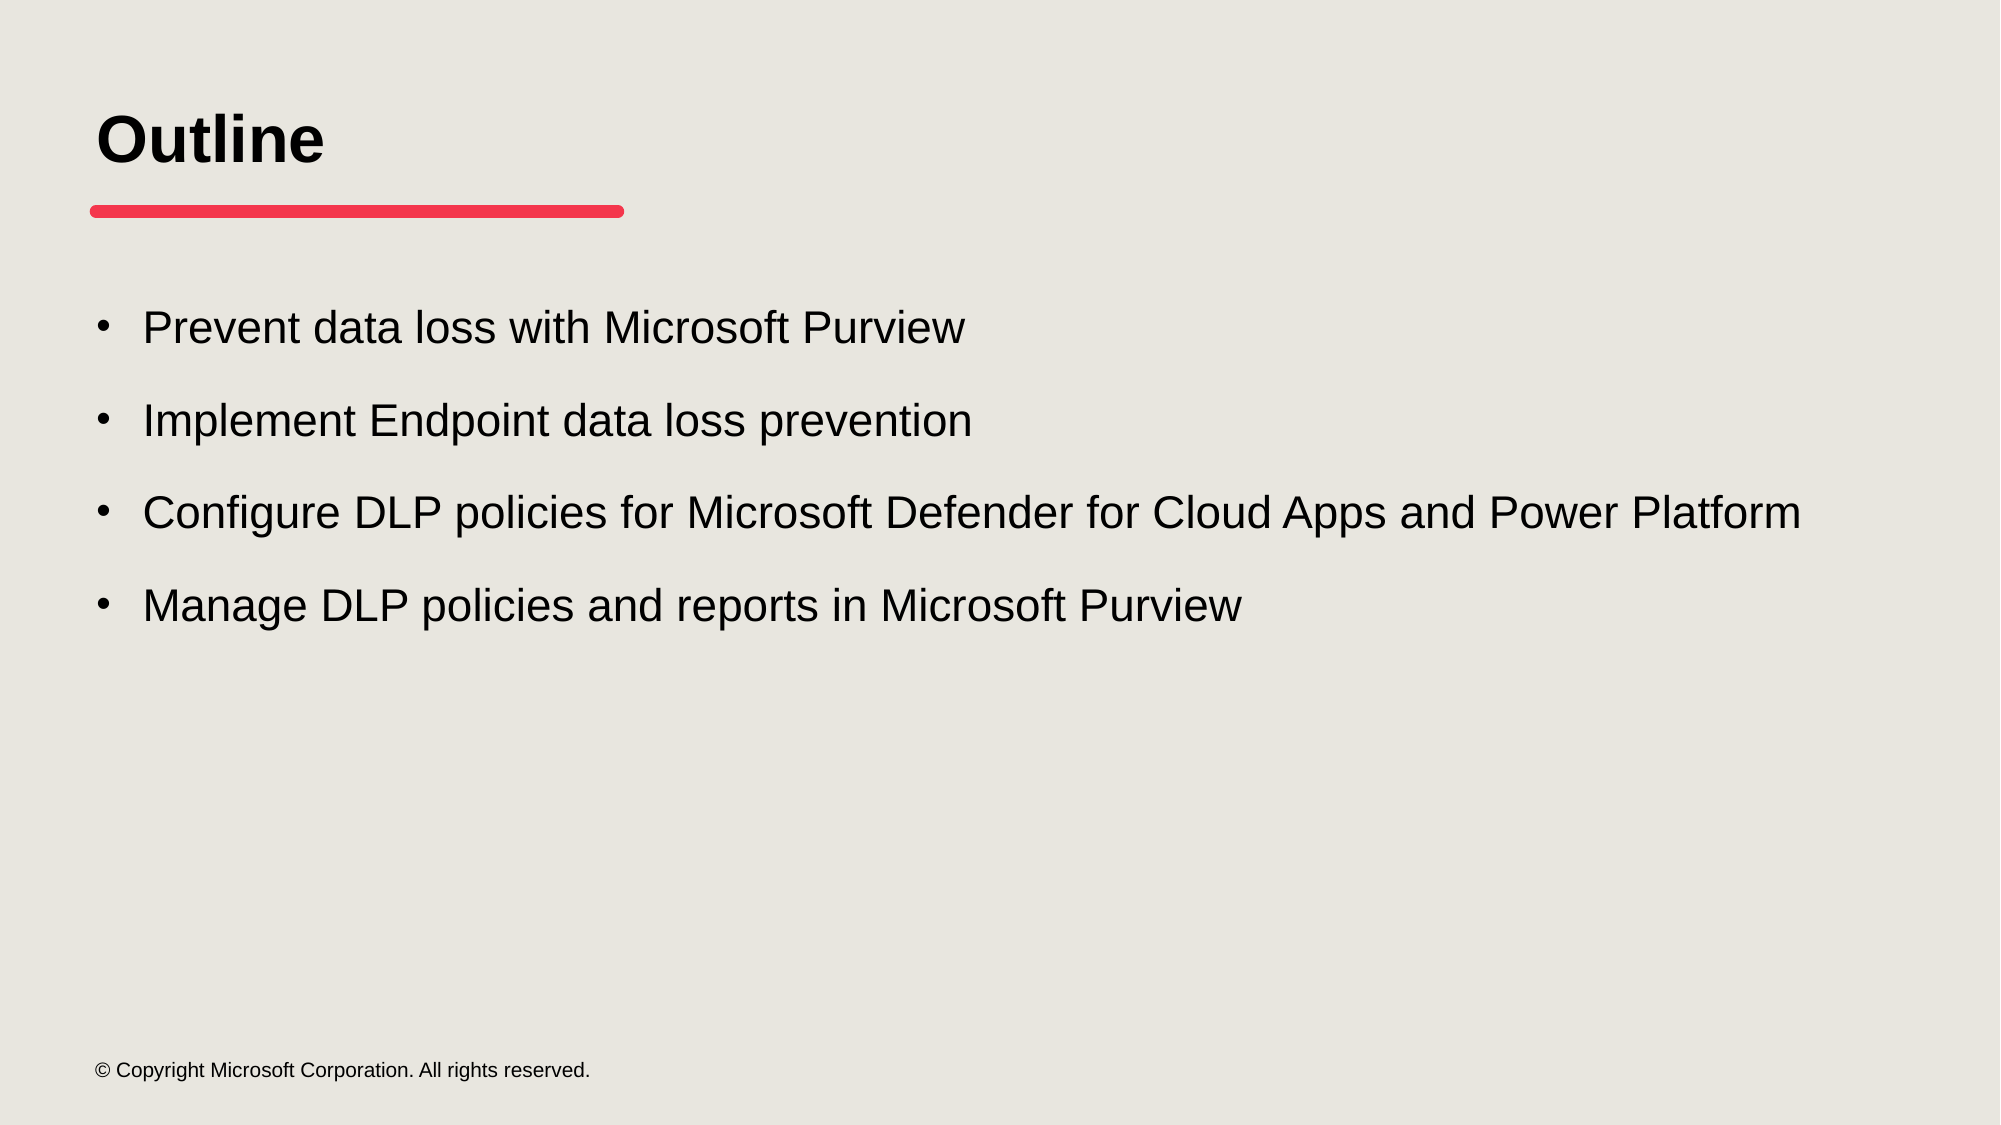

# Outline
Prevent data loss with Microsoft Purview
Implement Endpoint data loss prevention
Configure DLP policies for Microsoft Defender for Cloud Apps and Power Platform
Manage DLP policies and reports in Microsoft Purview